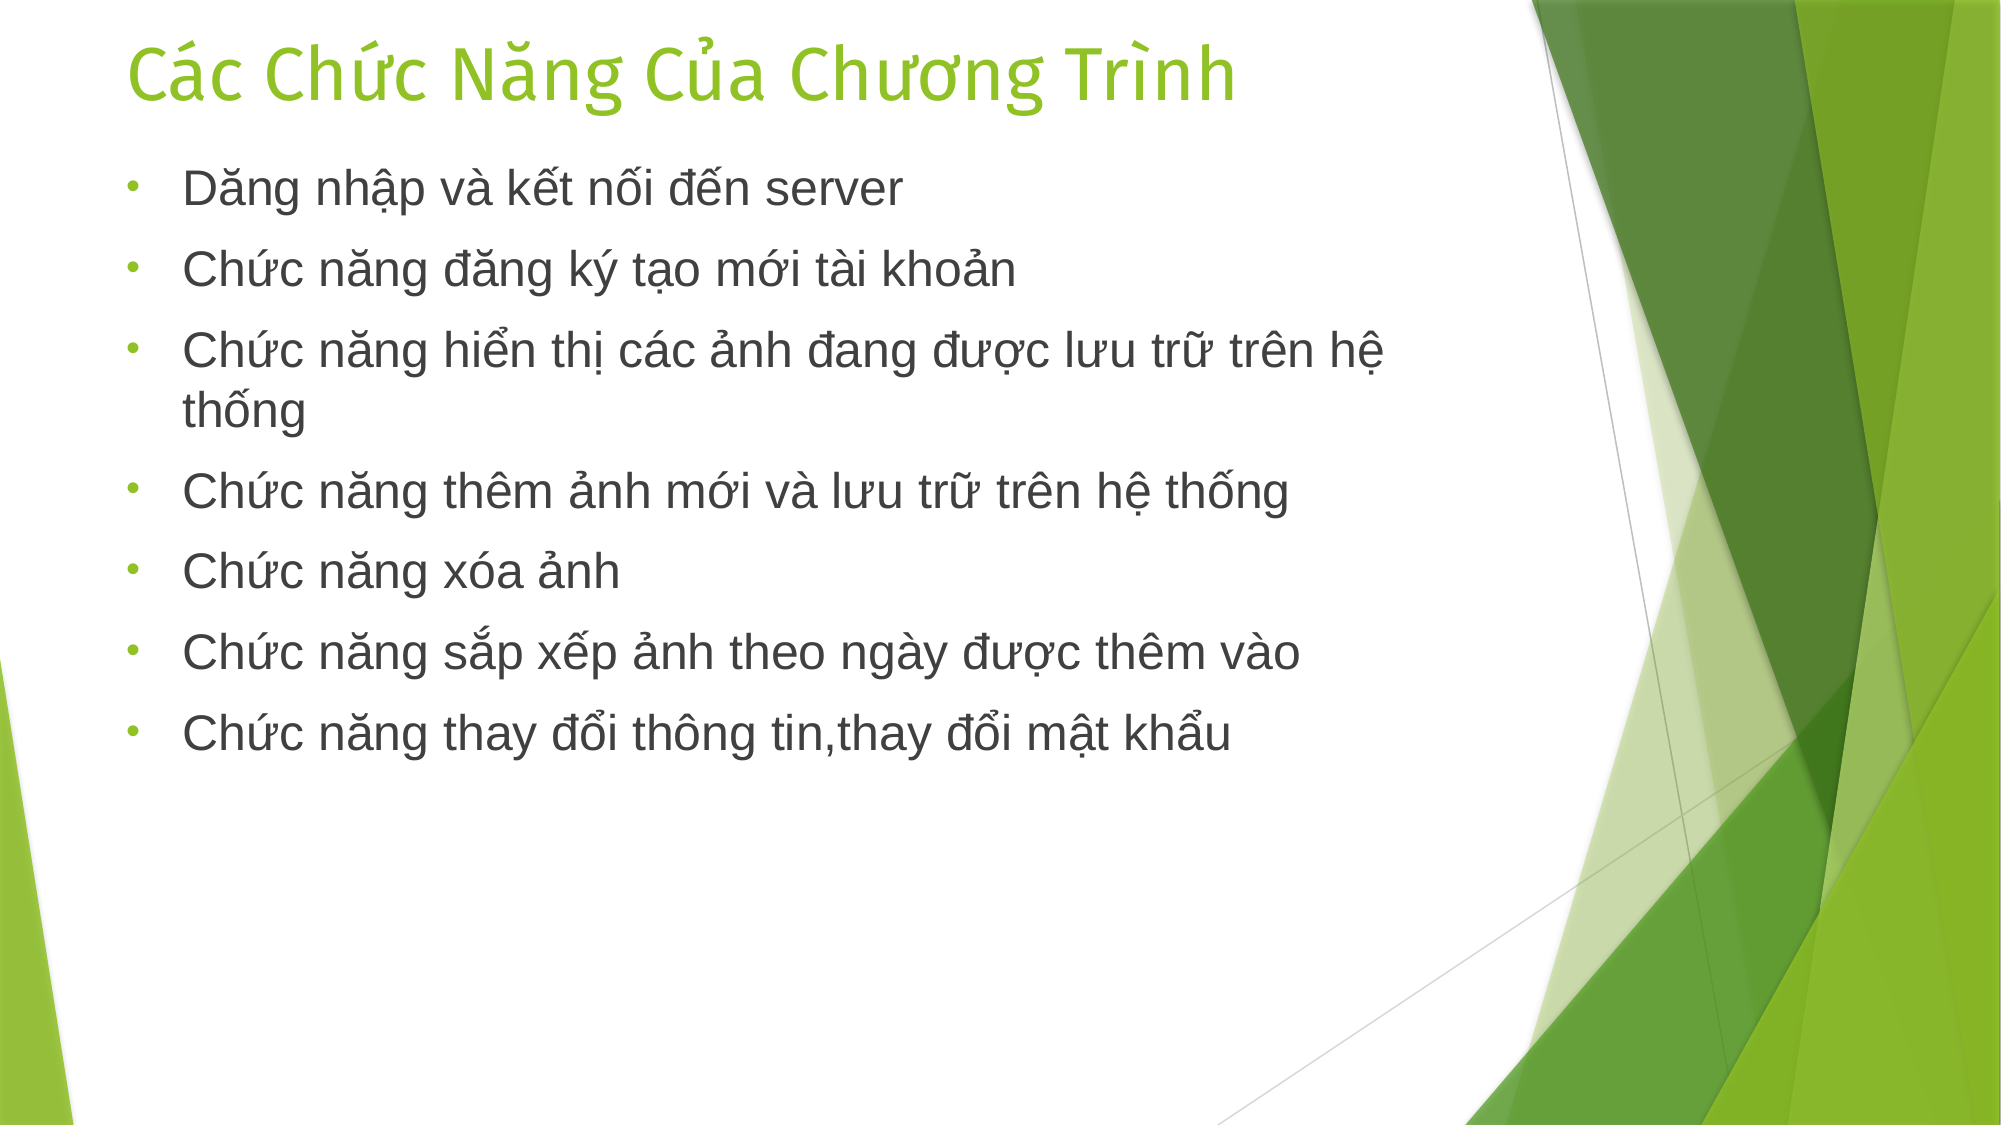

# Các Chức Năng Của Chương Trình
Dăng nhập và kết nối đến server
Chức năng đăng ký tạo mới tài khoản
Chức năng hiển thị các ảnh đang được lưu trữ trên hệ thống
Chức năng thêm ảnh mới và lưu trữ trên hệ thống
Chức năng xóa ảnh
Chức năng sắp xếp ảnh theo ngày được thêm vào
Chức năng thay đổi thông tin,thay đổi mật khẩu